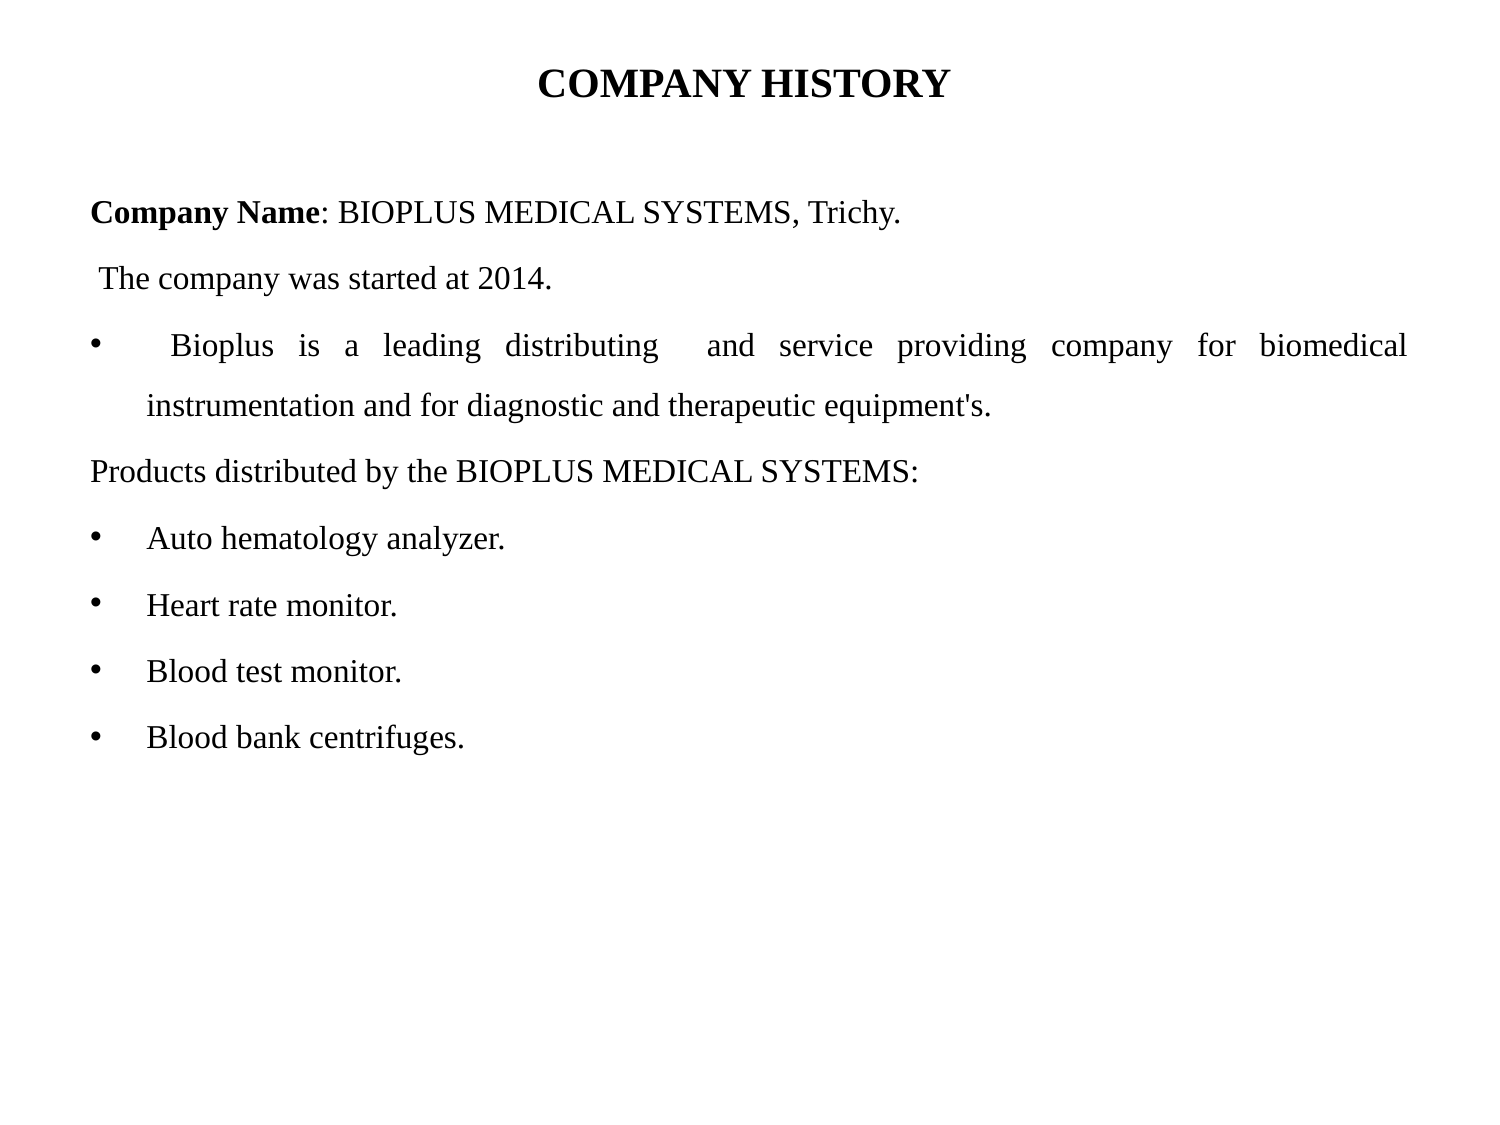

# COMPANY HISTORY
Company Name: BIOPLUS MEDICAL SYSTEMS, Trichy.
 The company was started at 2014.
 Bioplus is a leading distributing  and service providing company for biomedical instrumentation and for diagnostic and therapeutic equipment's.
Products distributed by the BIOPLUS MEDICAL SYSTEMS:
Auto hematology analyzer.
Heart rate monitor.
Blood test monitor.
Blood bank centrifuges.